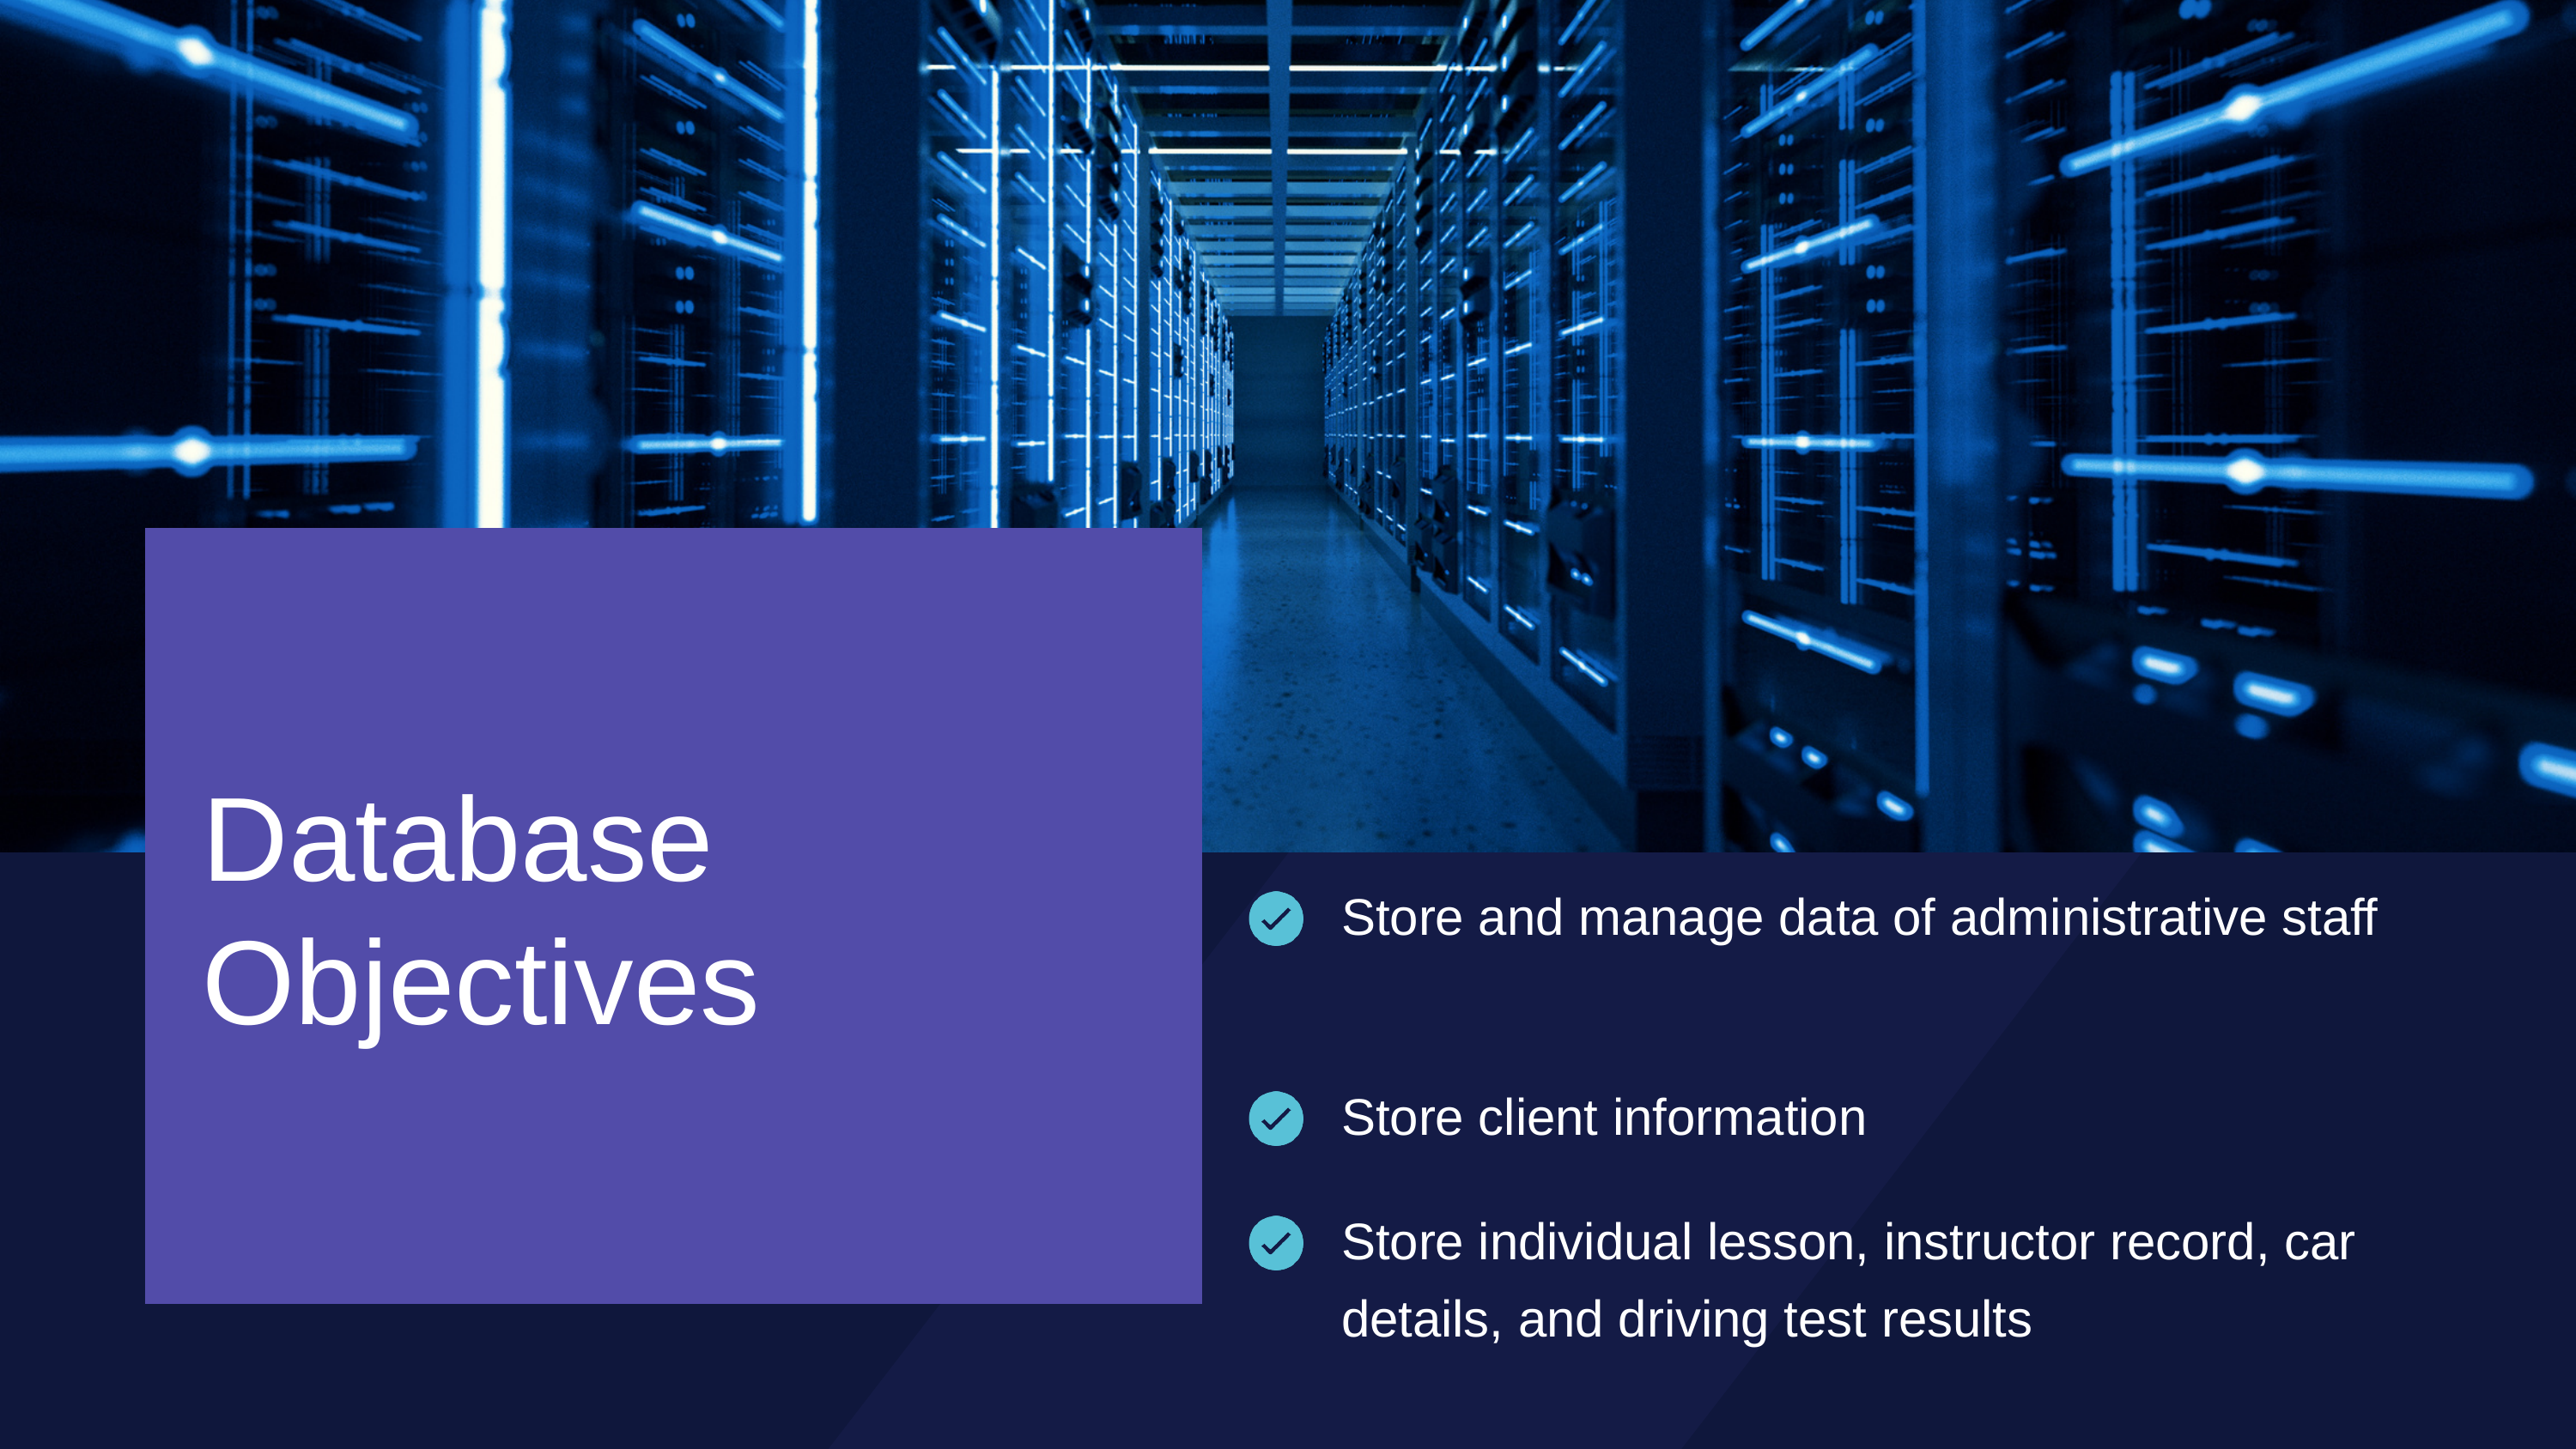

Database Objectives
Store and manage data of administrative staff

Store client information

Store individual lesson, instructor record, car details, and driving test results